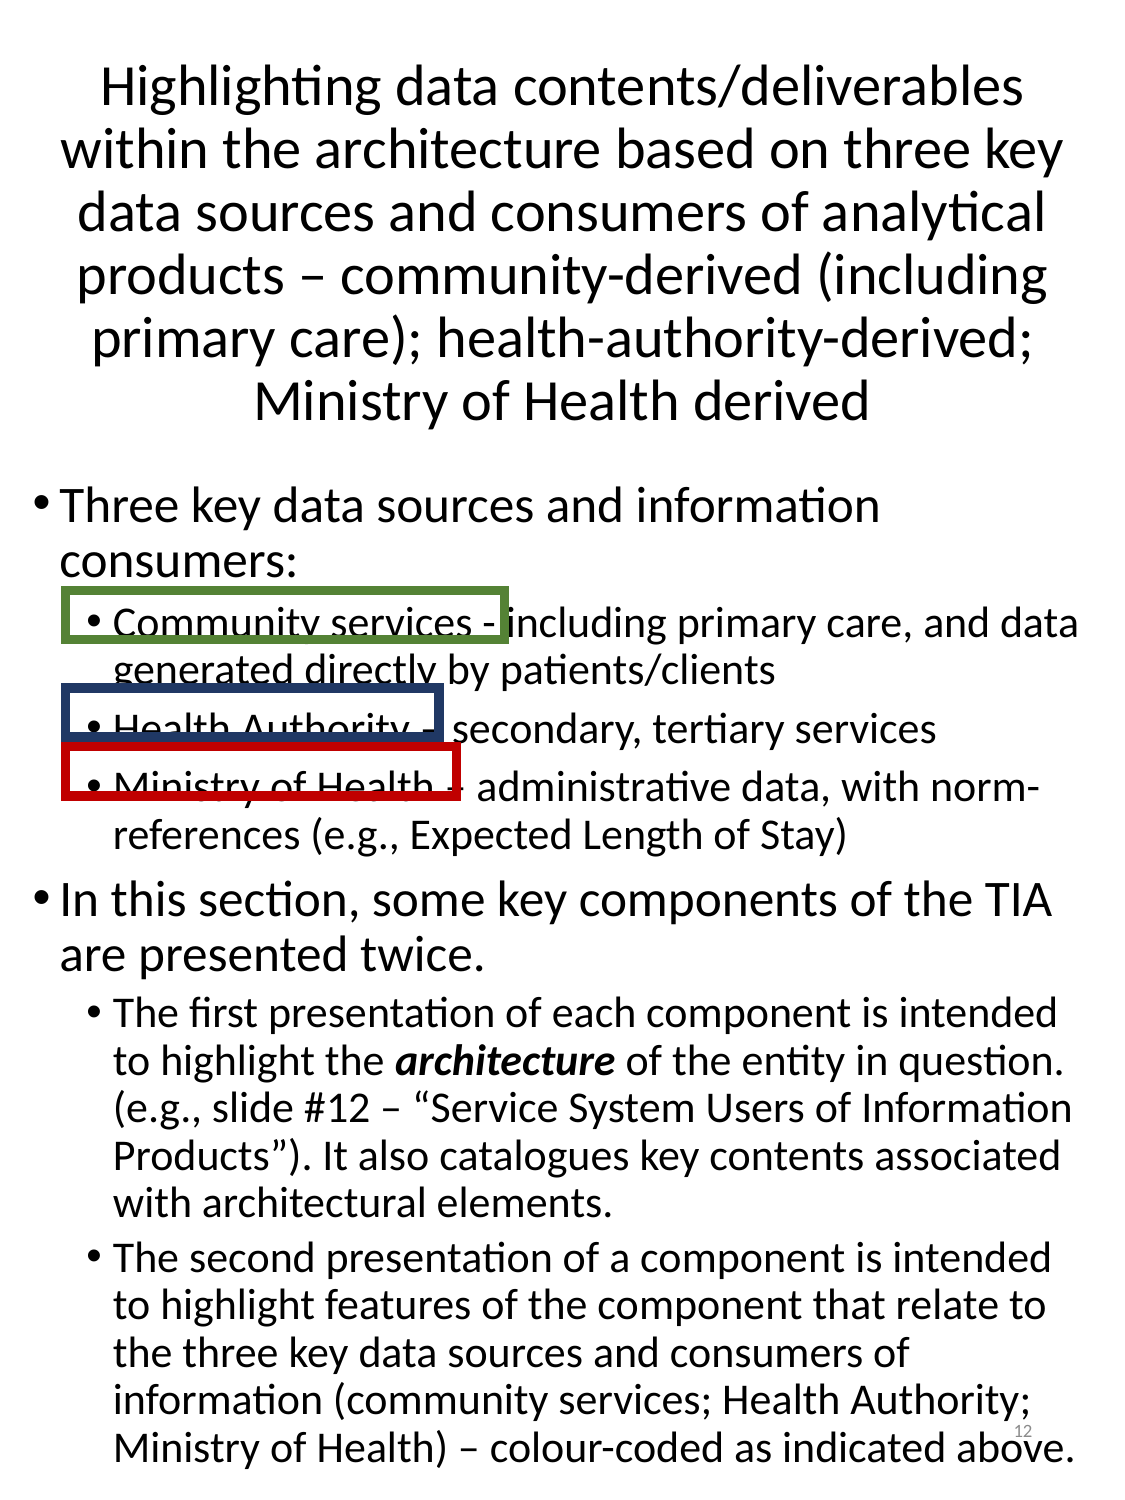

# Highlighting data contents/deliverables within the architecture based on three key data sources and consumers of analytical products – community-derived (including primary care); health-authority-derived; Ministry of Health derived
Three key data sources and information consumers:
Community services - including primary care, and data generated directly by patients/clients
Health Authority – secondary, tertiary services
Ministry of Health – administrative data, with norm-references (e.g., Expected Length of Stay)
In this section, some key components of the TIA are presented twice.
The first presentation of each component is intended to highlight the architecture of the entity in question. (e.g., slide #12 – “Service System Users of Information Products”). It also catalogues key contents associated with architectural elements.
The second presentation of a component is intended to highlight features of the component that relate to the three key data sources and consumers of information (community services; Health Authority; Ministry of Health) – colour-coded as indicated above.

12